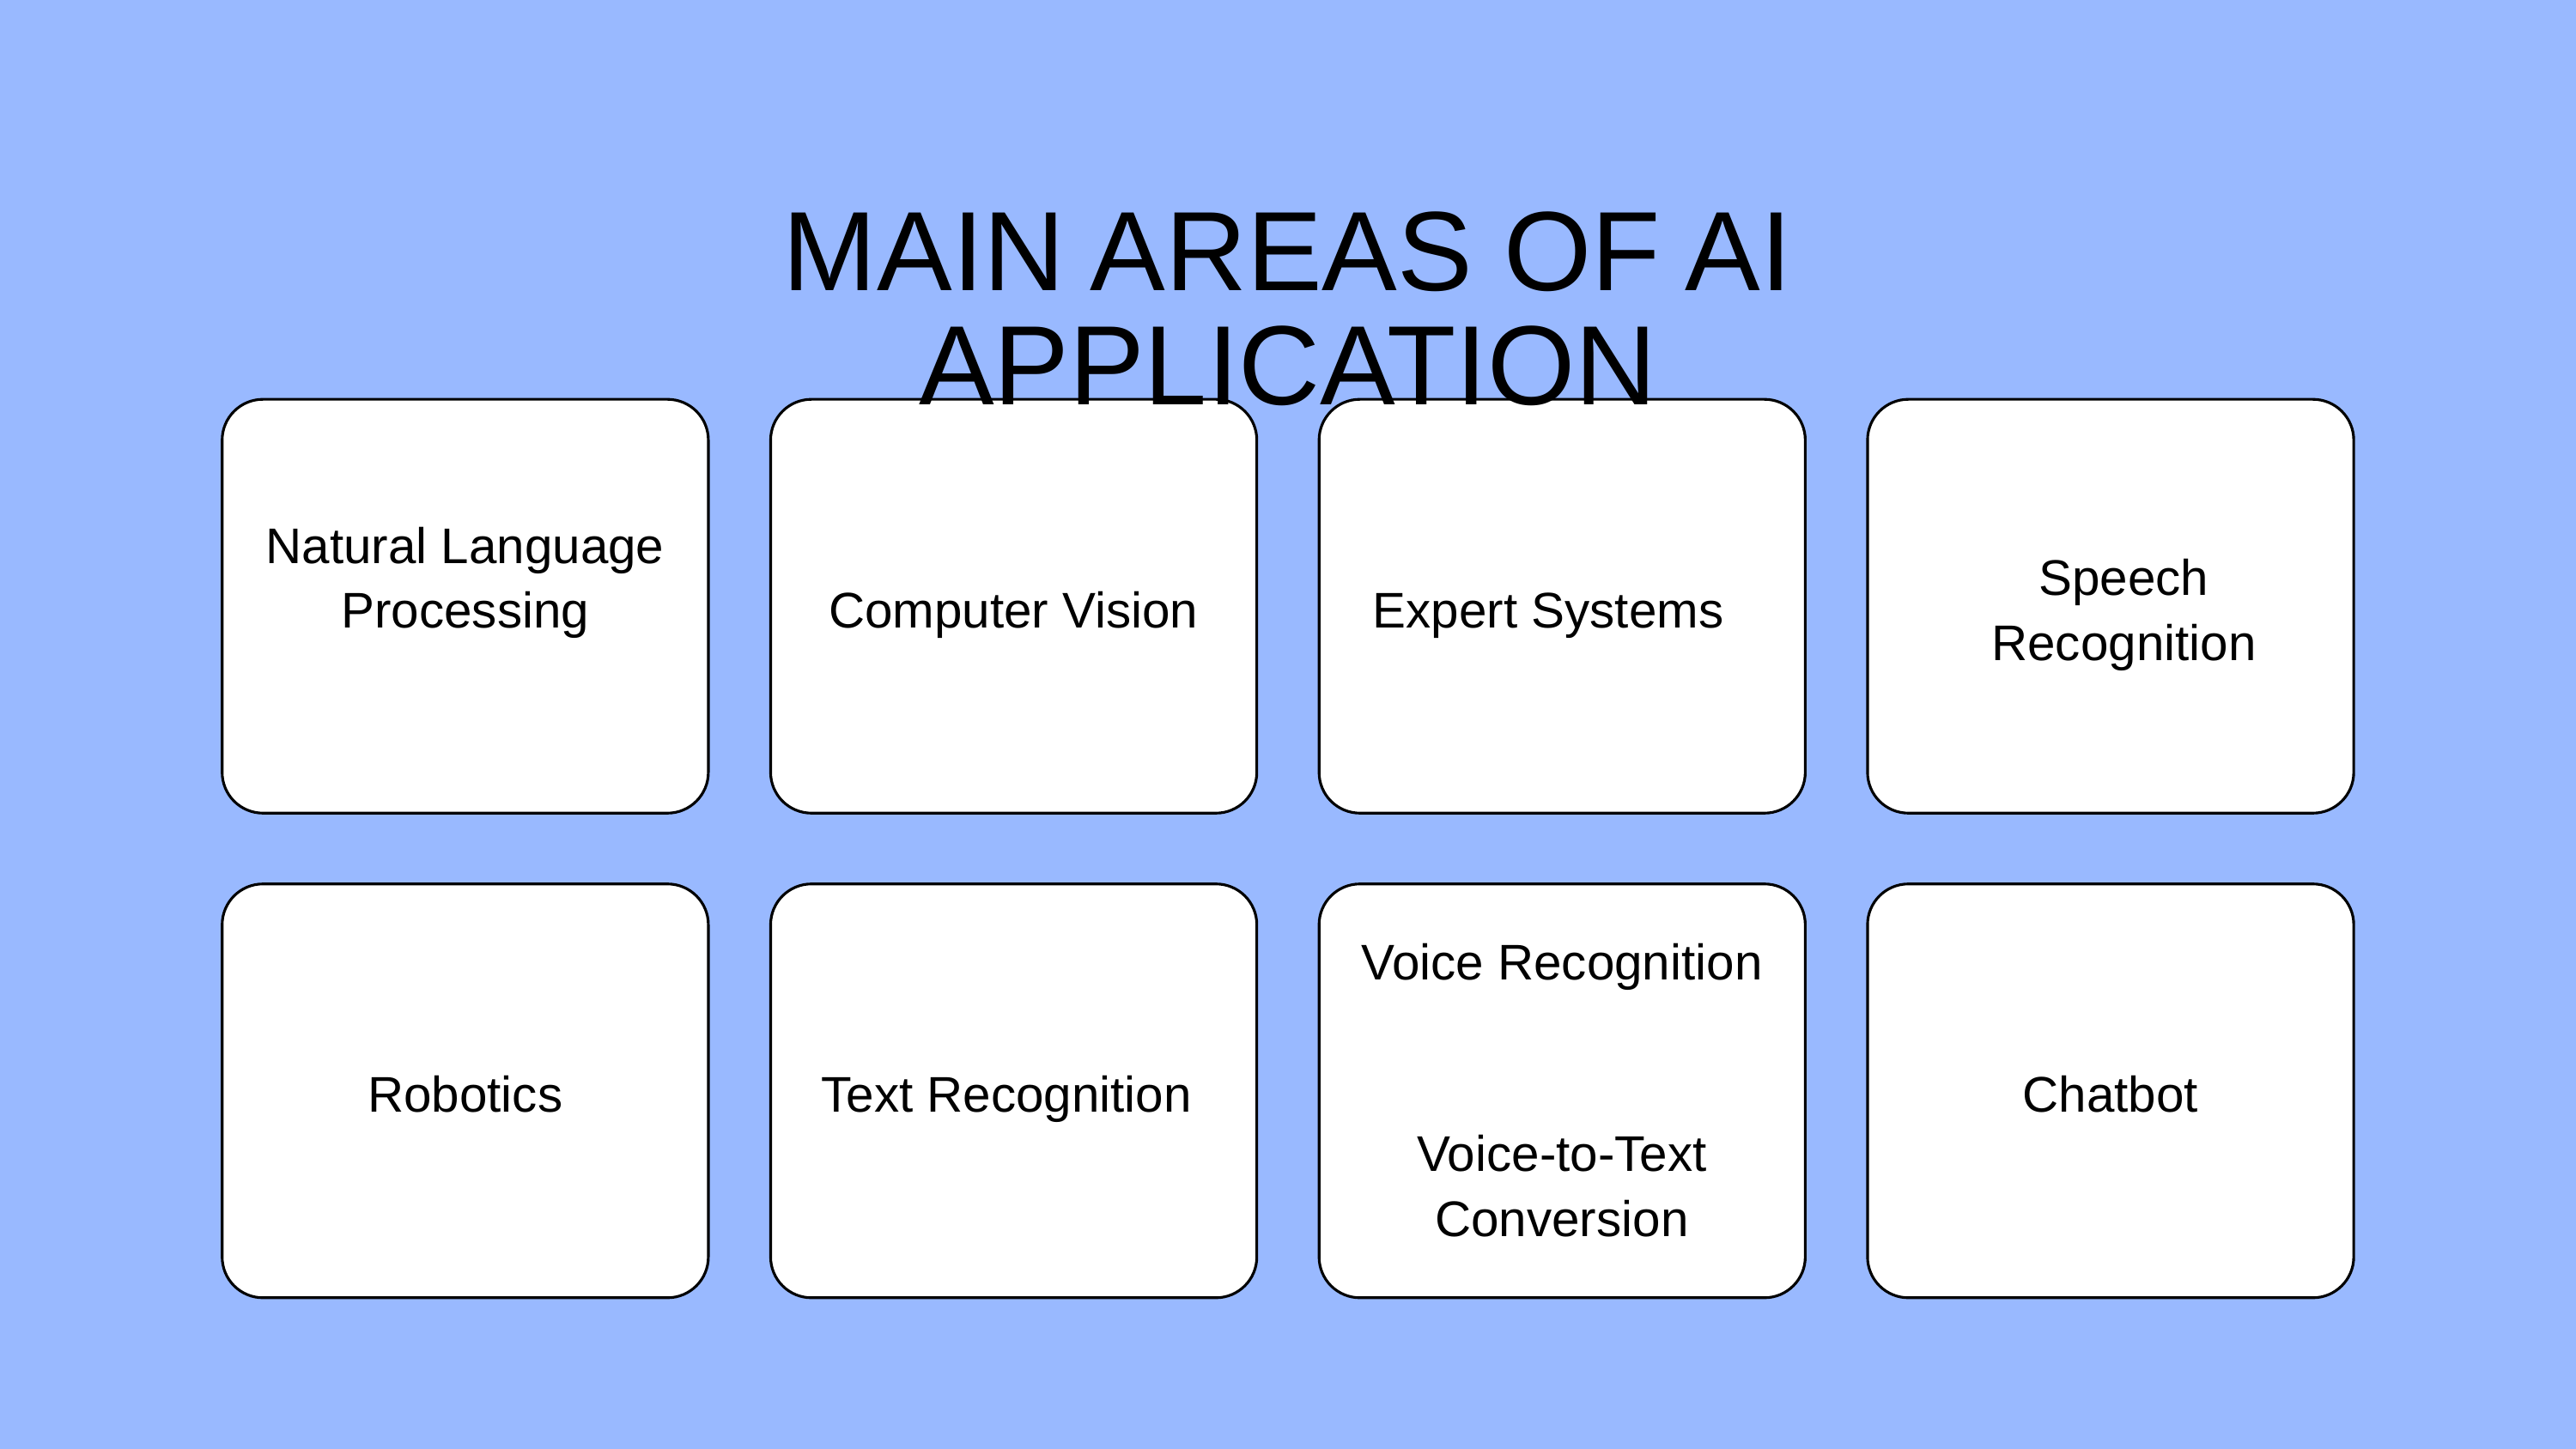

MAIN AREAS OF AI APPLICATION

Natural Language Processing
Speech Recognition
Computer Vision
Expert Systems

Voice Recognition
Robotics
Text Recognition
Chatbot
Voice-to-Text Conversion